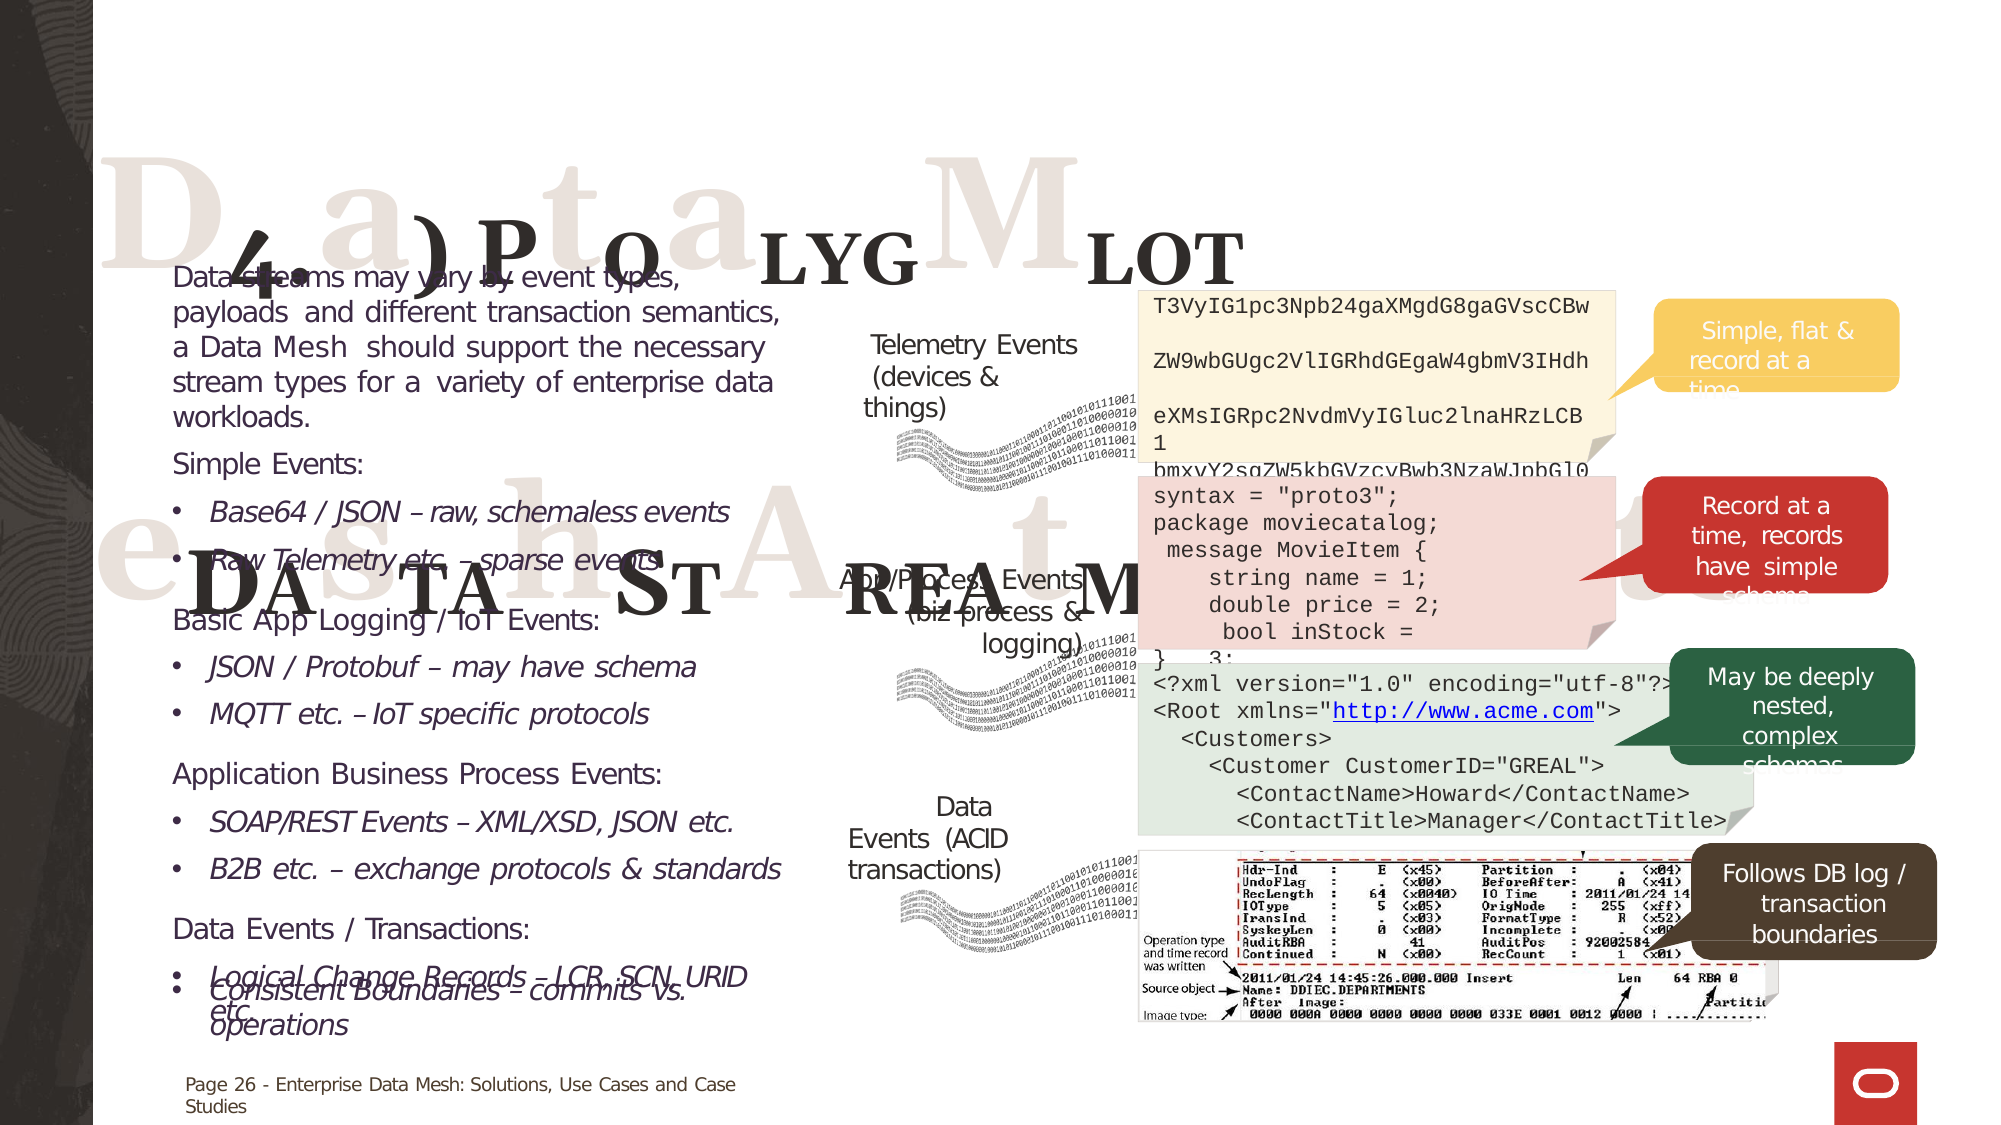

# D4.a) PtOaLYGMLOT eDAsTAhSTAREAtMtSribute
Data streams may vary by event types, payloads  and different transaction semantics, a Data Mesh  should support the necessary stream types for a  variety of enterprise data workloads.
Simple Events:
Base64 / JSON – raw, schemaless events
Raw Telemetry etc. – sparse events
Basic App Logging / IoT Events:
JSON / Protobuf – may have schema
MQTT etc. – IoT specific protocols
Application Business Process Events:
SOAP/REST Events – XML/XSD, JSON etc.
B2B etc. – exchange protocols & standards
Data Events / Transactions:
Logical Change Records – LCR, SCN, URID etc.
T3VyIG1pc3Npb24gaXMgdG8gaGVscCBw  ZW9wbGUgc2VlIGRhdGEgaW4gbmV3IHdh  eXMsIGRpc2NvdmVyIGluc2lnaHRzLCB1  bmxvY2sgZW5kbGVzcyBwb3NzaWJpbGl0  aWVzLg==

Simple, flat &
record at a time
Telemetry Events  (devices & things)

syntax = "proto3";  package moviecatalog;  message MovieItem {
string name = 1;  double price = 2;  bool inStock = 3;
Record at a time,  records have  simple schema
App/Process Events
(biz process & logging)

}
<?xml version="1.0" encoding="utf-8"?>
<Root xmlns="http://www.acme.com">
<Customers>
<Customer CustomerID="GREAL">
<ContactName>Howard</ContactName>

May be deeply  nested, complex  schemas

Data Events  (ACID transactions)
<ContactTitle>Manager</ContactTitle>

Follows DB log /  transaction  boundaries

Consistent Boundaries – commits vs. operations

Page 26 - Enterprise Data Mesh: Solutions, Use Cases and Case Studies